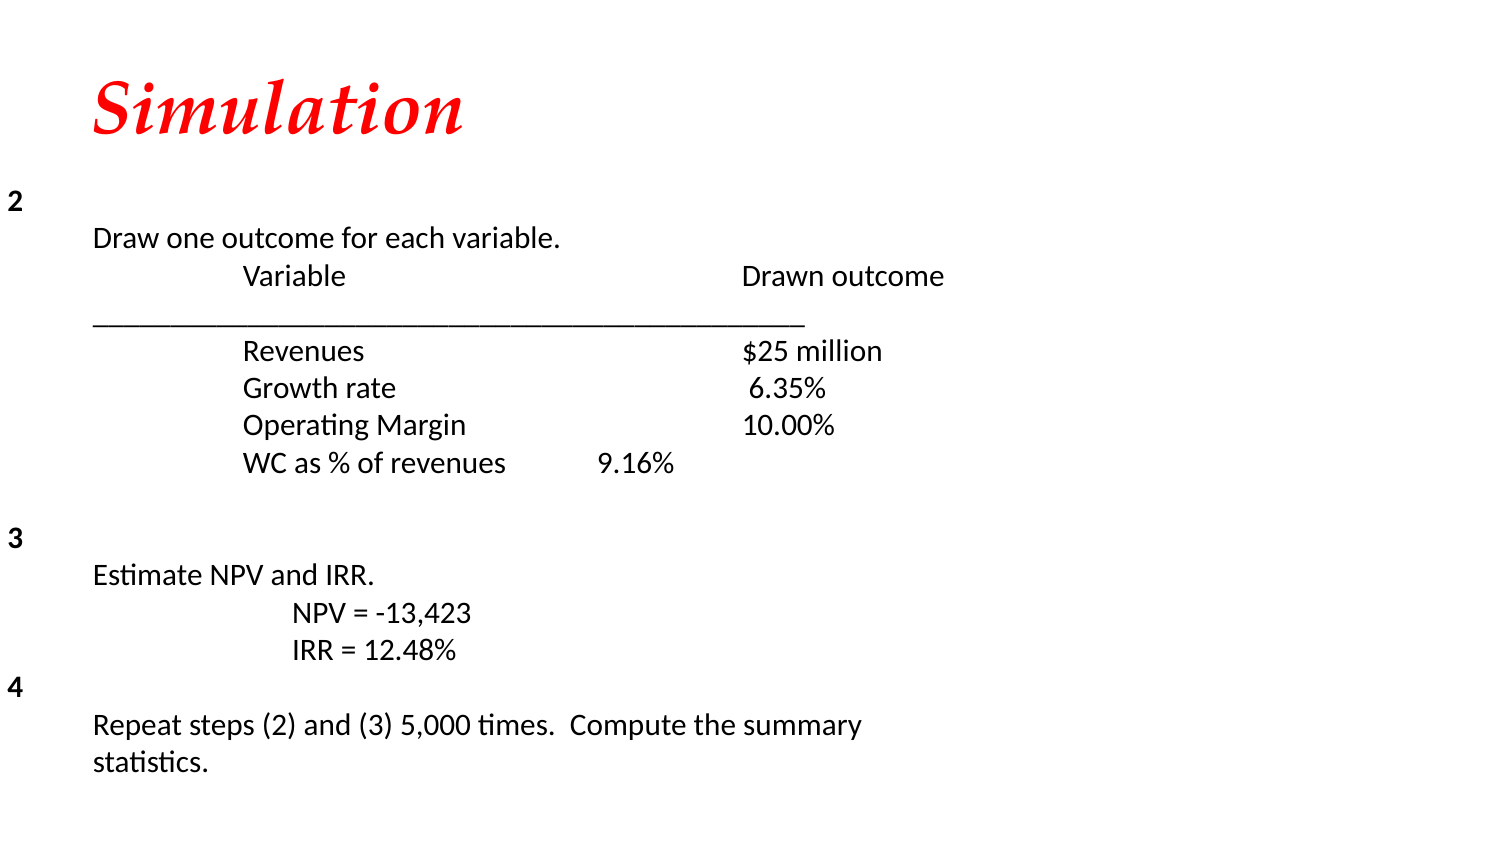

# Simulation
Step 2
	Draw one outcome for each variable.
		Variable			       Drawn outcome
	______________________________________________
		Revenues			       $25 million
		Growth rate		        6.35%
		Operating Margin	    	       10.00%
		WC as % of revenues             9.16%

Step 3
	Estimate NPV and IRR.
		       NPV = -13,423
		       IRR = 12.48%
Step 4
	Repeat steps (2) and (3) 5,000 times.  Compute the summary
	statistics.